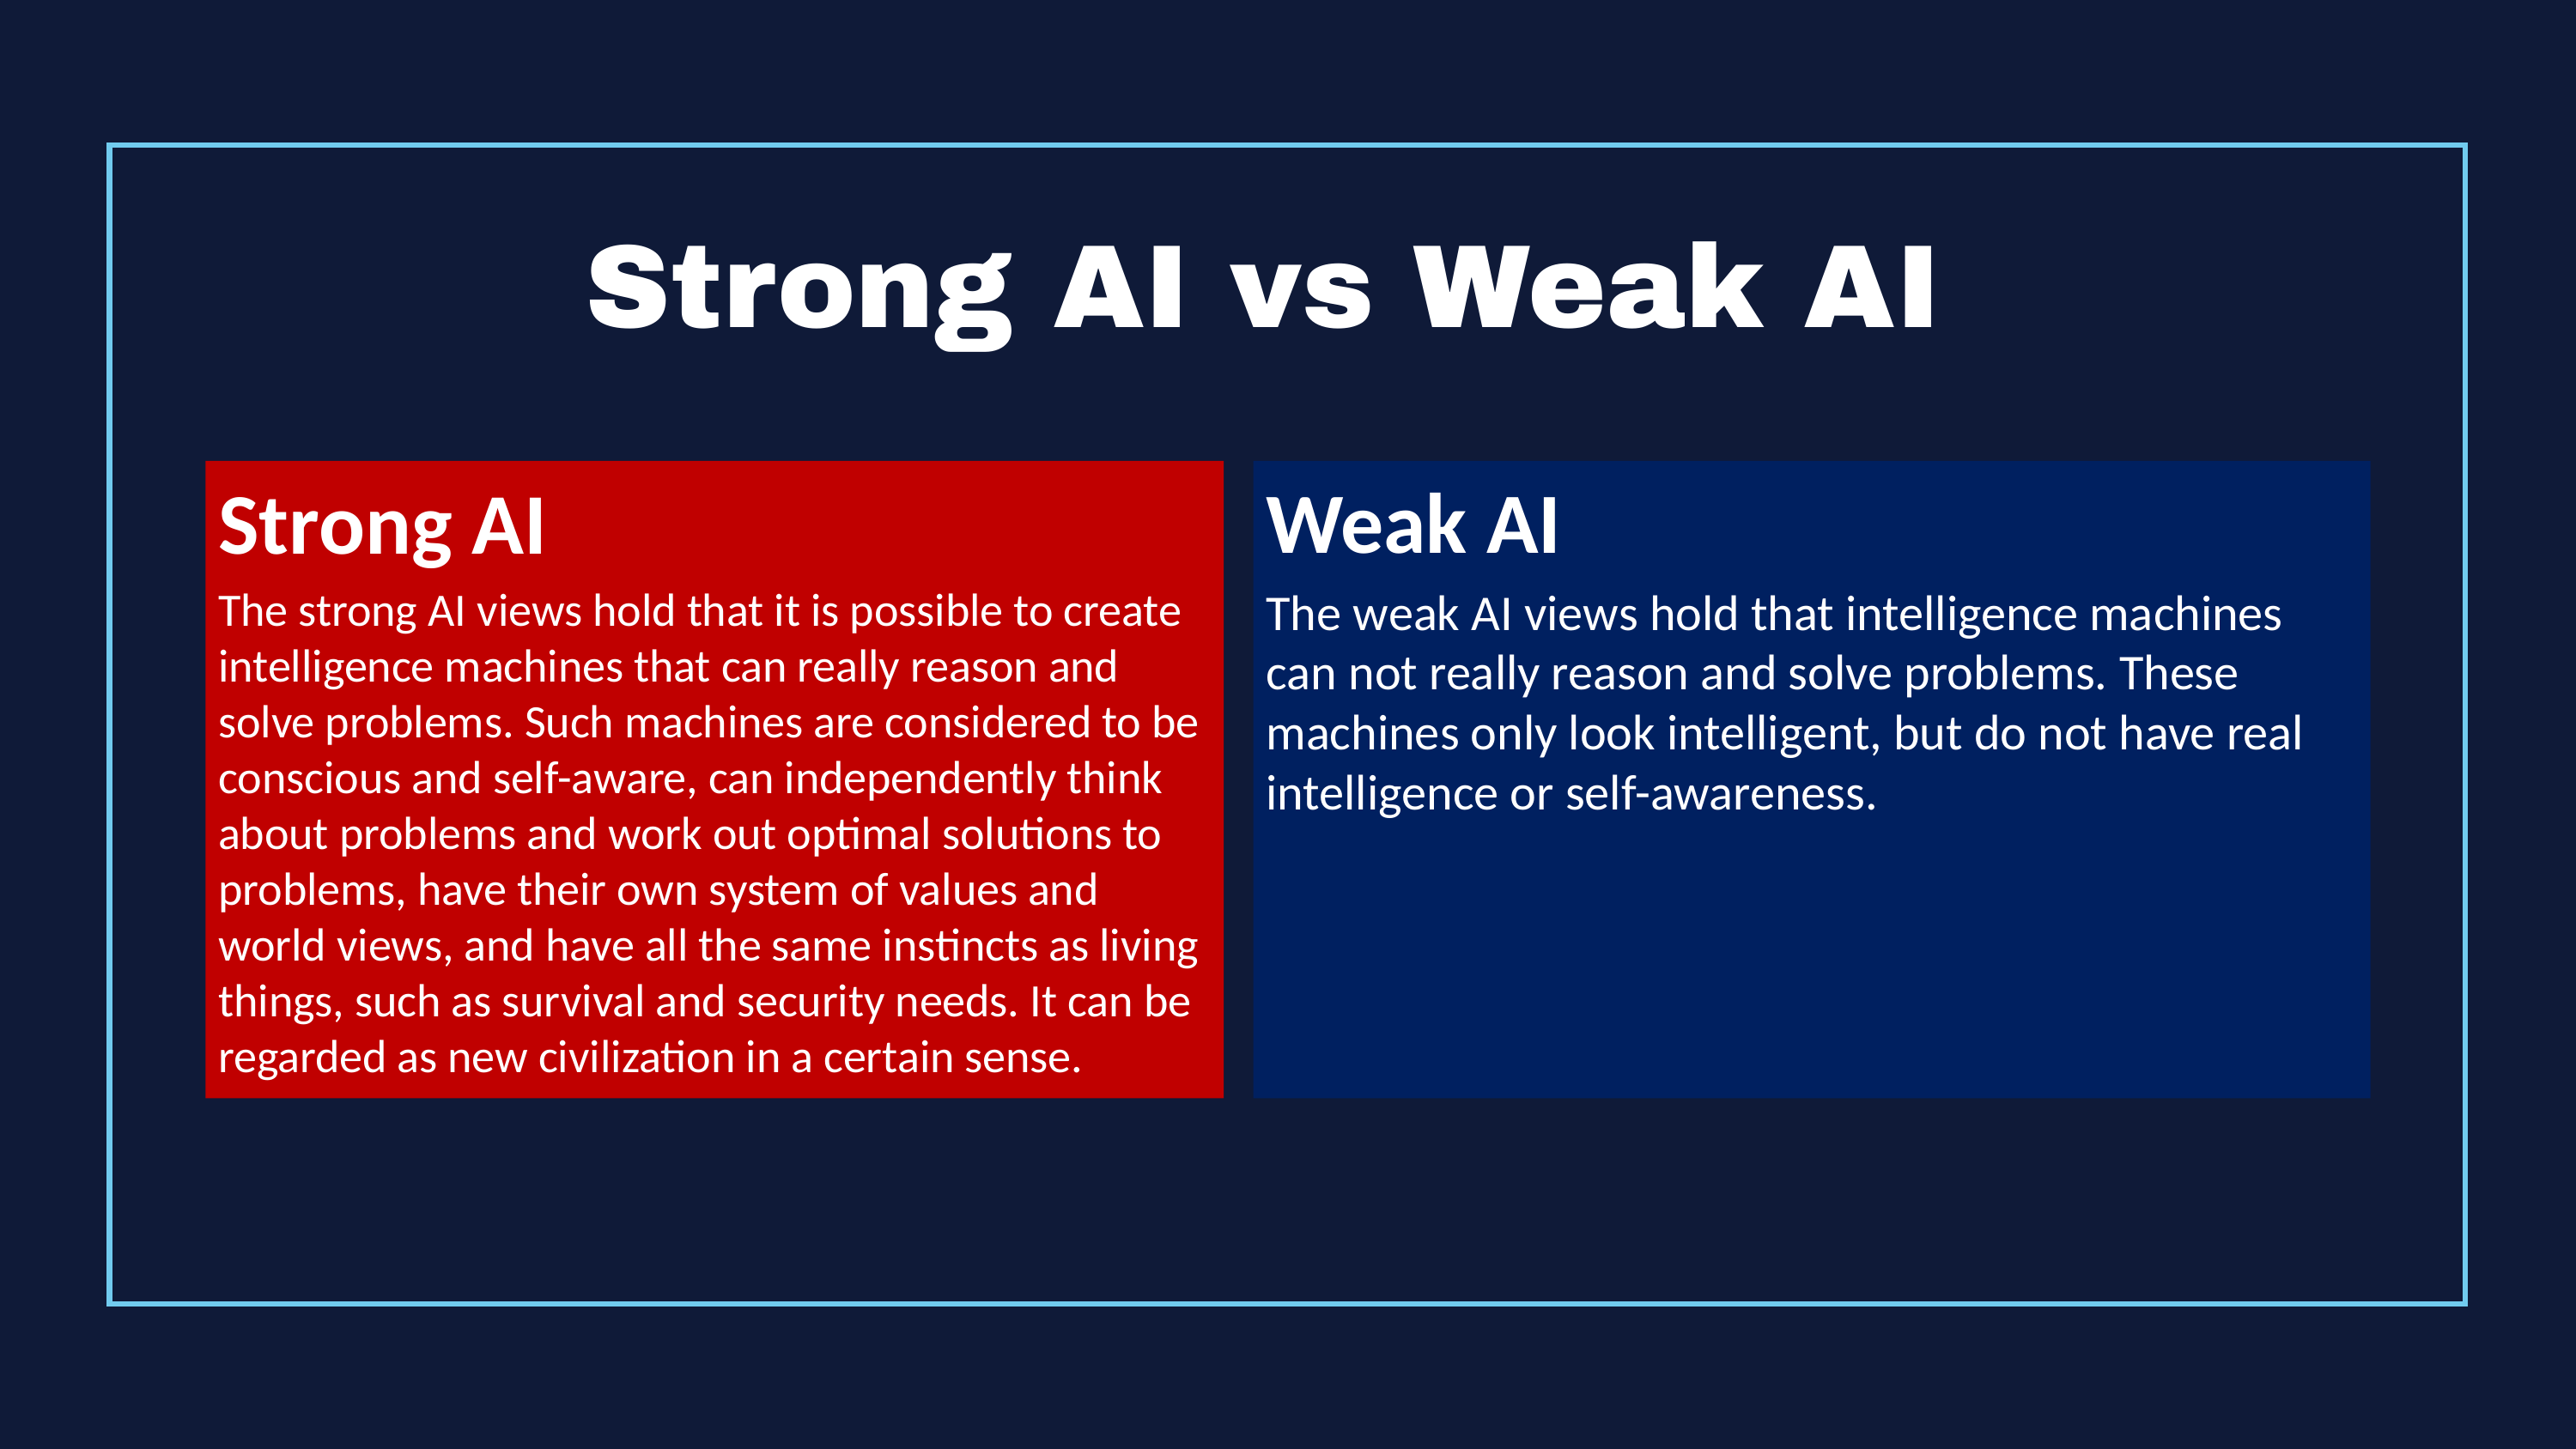

# Strong AI vs Weak AI
Strong AI
The strong AI views hold that it is possible to create intelligence machines that can really reason and solve problems. Such machines are considered to be conscious and self-aware, can independently think about problems and work out optimal solutions to problems, have their own system of values and world views, and have all the same instincts as living things, such as survival and security needs. It can be regarded as new civilization in a certain sense.
Weak AI
The weak AI views hold that intelligence machines can not really reason and solve problems. These machines only look intelligent, but do not have real intelligence or self-awareness.